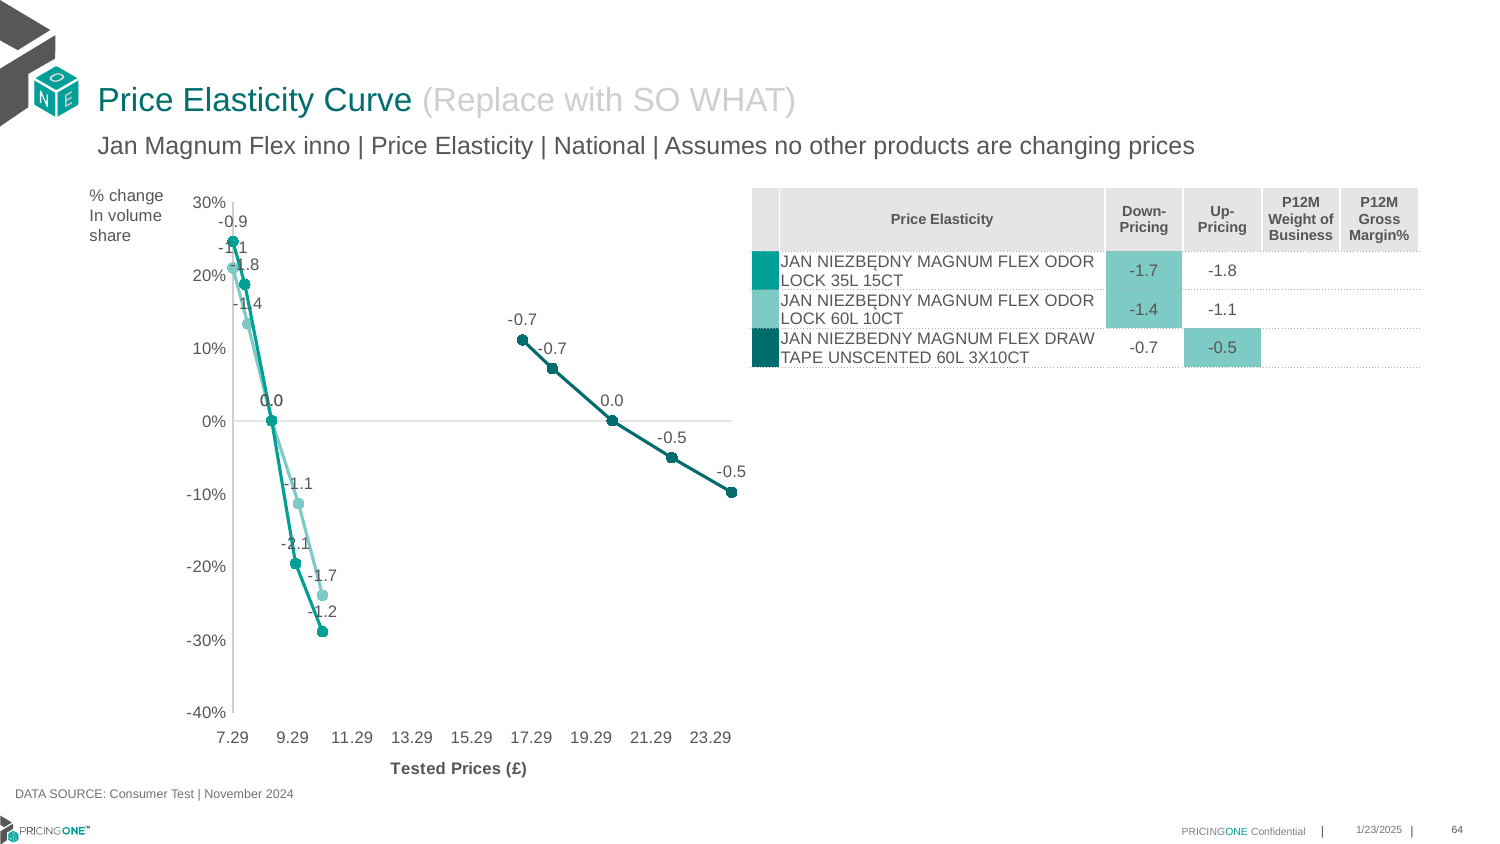

# Price Elasticity Curve (Replace with SO WHAT)
Jan Magnum Flex inno | Price Elasticity | National | Assumes no other products are changing prices
% change In volume share
|  | Price Elasticity | Down-Pricing | Up-Pricing | P12M Weight of Business | P12M Gross Margin% |
| --- | --- | --- | --- | --- | --- |
|  | JAN NIEZBĘDNY MAGNUM FLEX ODOR LOCK 35L 15CT | -1.7 | -1.8 |  |  |
|  | JAN NIEZBĘDNY MAGNUM FLEX ODOR LOCK 60L 10CT | -1.4 | -1.1 |  |  |
|  | JAN NIEZBEDNY MAGNUM FLEX DRAW TAPE UNSCENTED 60L 3X10CT | -0.7 | -0.5 |  |  |

### Chart

| Category | JAN NIEZBĘDNY MAGNUM FLEX ODOR LOCK 35L 15CT | JAN NIEZBĘDNY MAGNUM FLEX ODOR LOCK 60L 10CT | JAN NIEZBEDNY MAGNUM FLEX DRAW TAPE UNSCENTED 60L 3X10CT |
|---|---|---|---|
DATA SOURCE: Consumer Test | November 2024

1/23/2025
64